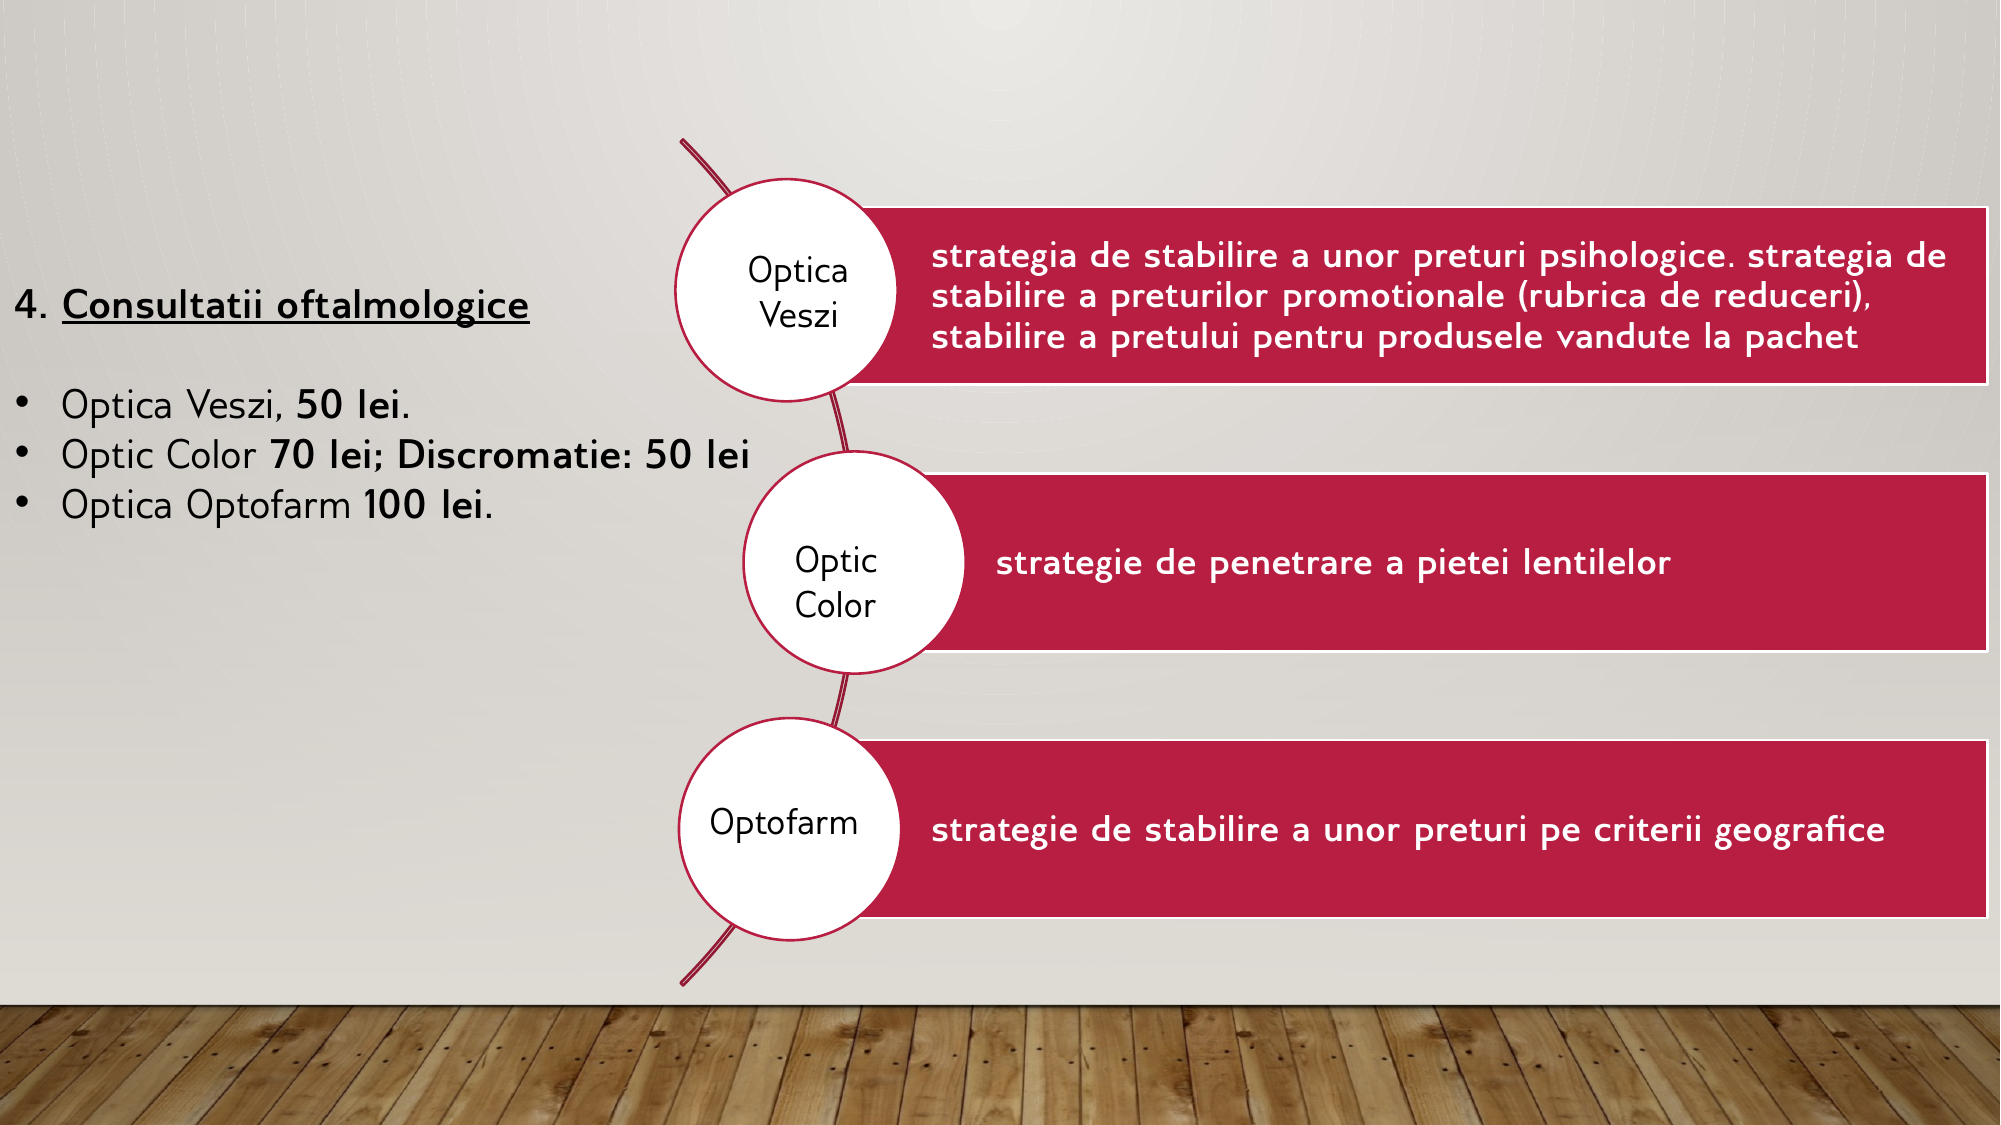

strategia de stabilire a unor preturi psihologice. strategia de stabilire a preturilor promotionale (rubrica de reduceri), stabilire a pretului pentru produsele vandute la pachet
strategie de penetrare a pietei lentilelor
strategie de stabilire a unor preturi pe criterii geografice

4. Consultatii oftalmologice

Optica Veszi, 50 lei.
Optic Color 70 lei; Discromatie: 50 lei
Optica Optofarm 100 lei.
Optica
 Veszi
Optic Color
 Optofarm